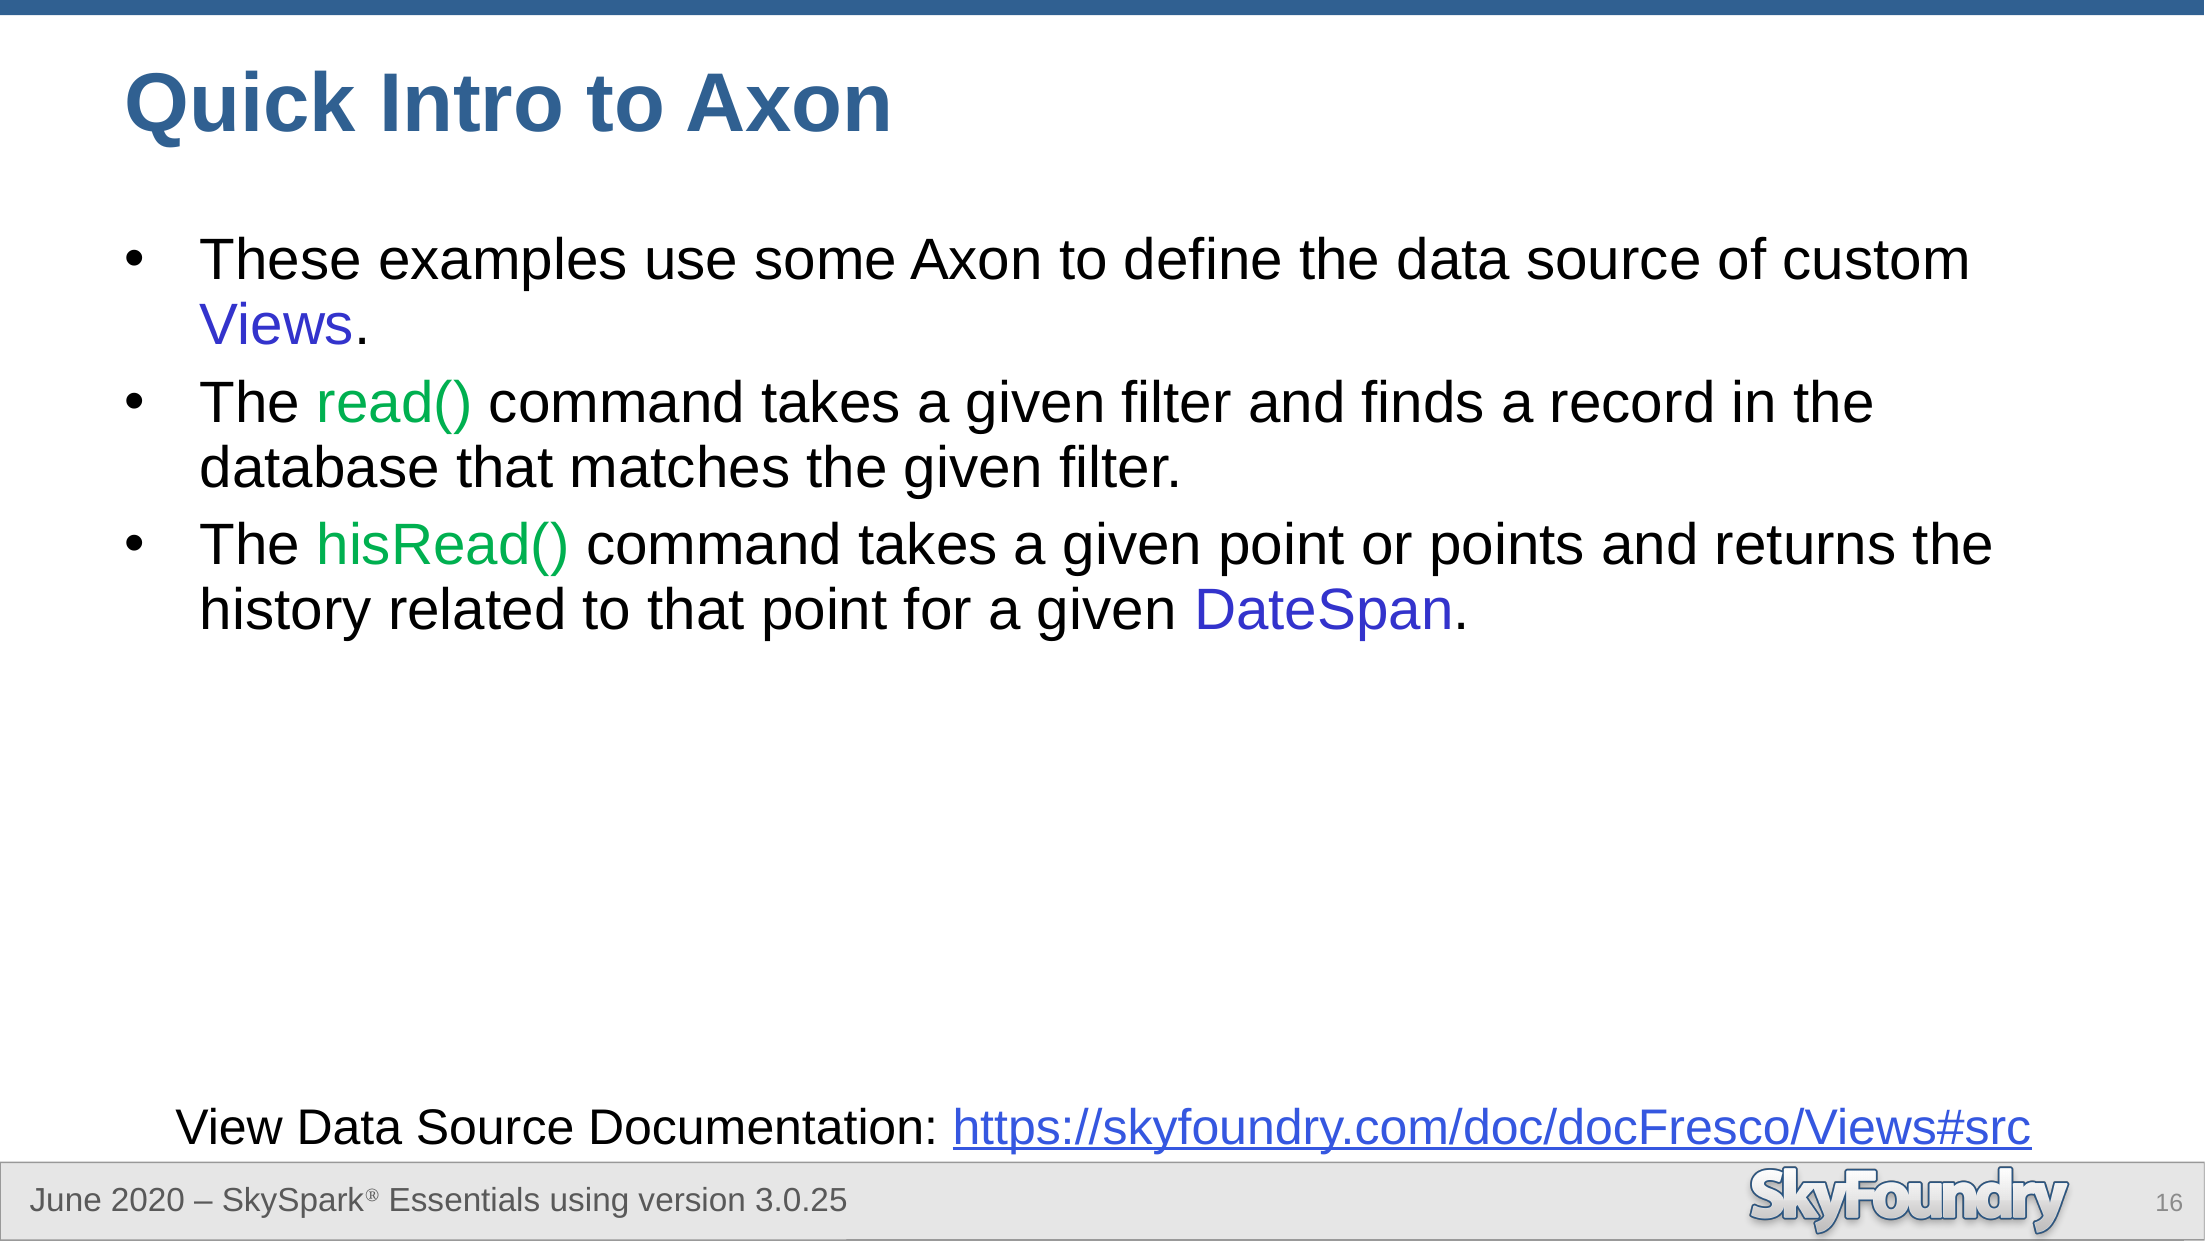

# Quick Intro to Axon
These examples use some Axon to define the data source of custom Views.
The read() command takes a given filter and finds a record in the database that matches the given filter.
The hisRead() command takes a given point or points and returns the history related to that point for a given DateSpan.
View Data Source Documentation: https://skyfoundry.com/doc/docFresco/Views#src

16